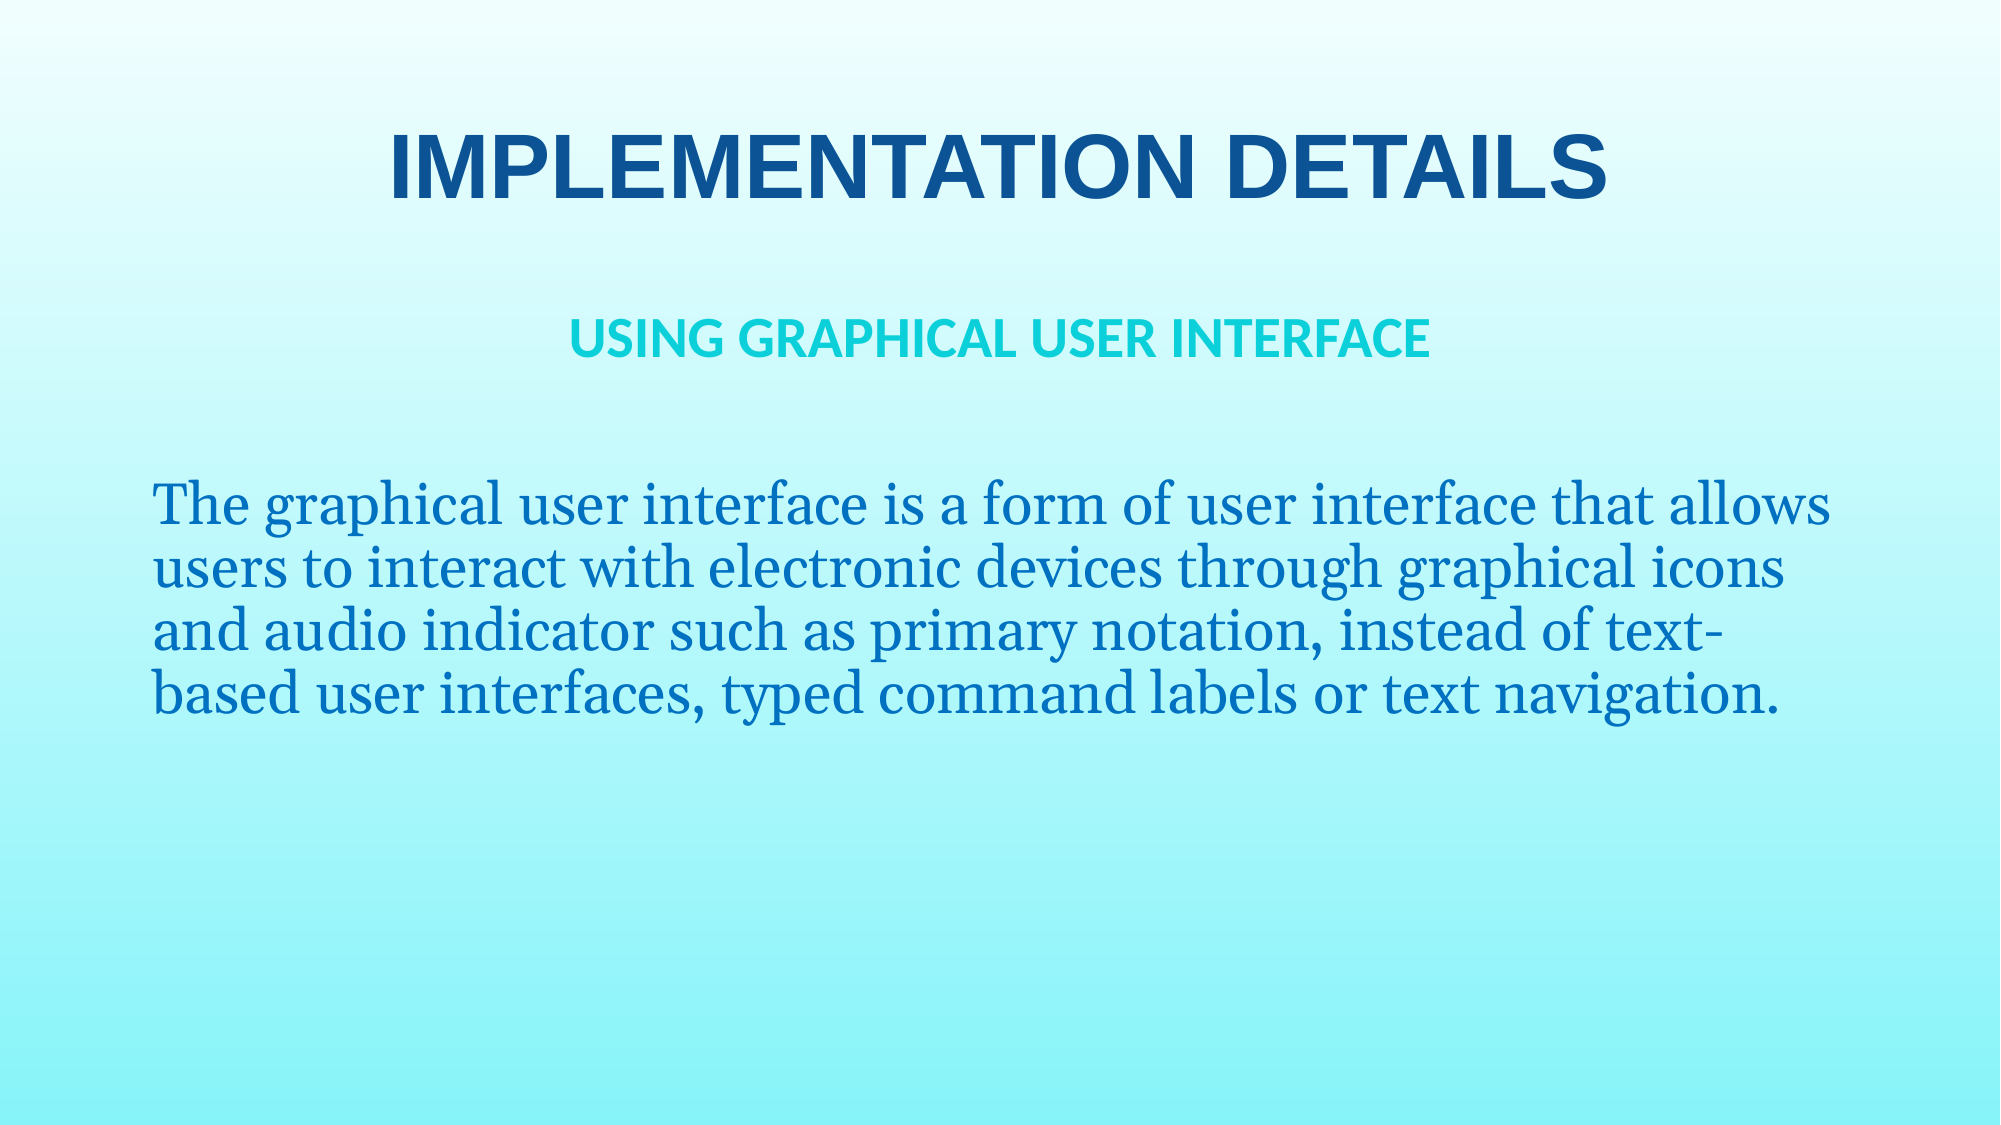

# IMPLEMENTATION DETAILS
USING GRAPHICAL USER INTERFACE

The graphical user interface is a form of user interface that allows users to interact with electronic devices through graphical icons and audio indicator such as primary notation, instead of text-based user interfaces, typed command labels or text navigation.